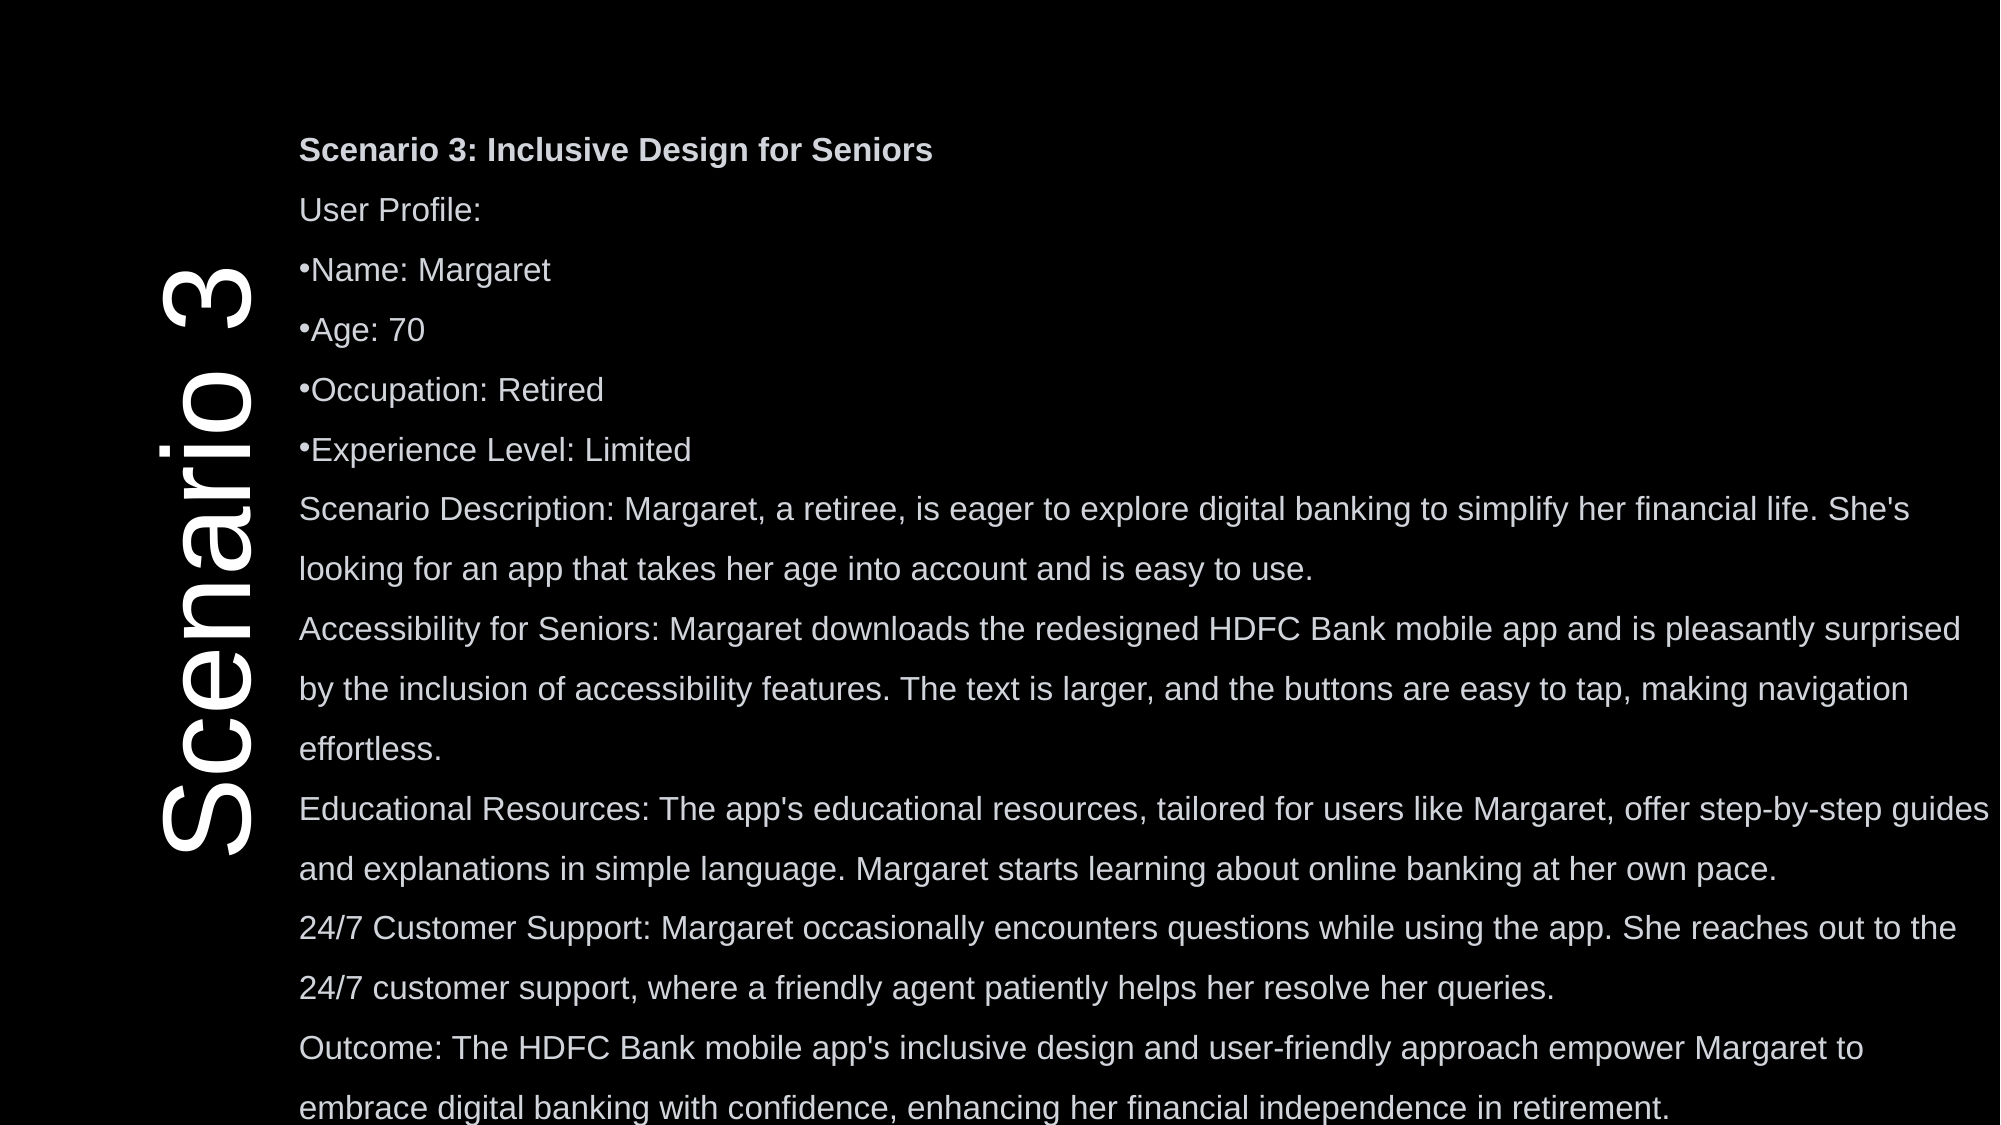

Scenario 3: Inclusive Design for Seniors
User Profile:
Name: Margaret
Age: 70
Occupation: Retired
Experience Level: Limited
Scenario Description: Margaret, a retiree, is eager to explore digital banking to simplify her financial life. She's looking for an app that takes her age into account and is easy to use.
Accessibility for Seniors: Margaret downloads the redesigned HDFC Bank mobile app and is pleasantly surprised by the inclusion of accessibility features. The text is larger, and the buttons are easy to tap, making navigation effortless.
Educational Resources: The app's educational resources, tailored for users like Margaret, offer step-by-step guides and explanations in simple language. Margaret starts learning about online banking at her own pace.
24/7 Customer Support: Margaret occasionally encounters questions while using the app. She reaches out to the 24/7 customer support, where a friendly agent patiently helps her resolve her queries.
Outcome: The HDFC Bank mobile app's inclusive design and user-friendly approach empower Margaret to embrace digital banking with confidence, enhancing her financial independence in retirement.
Scenario 3